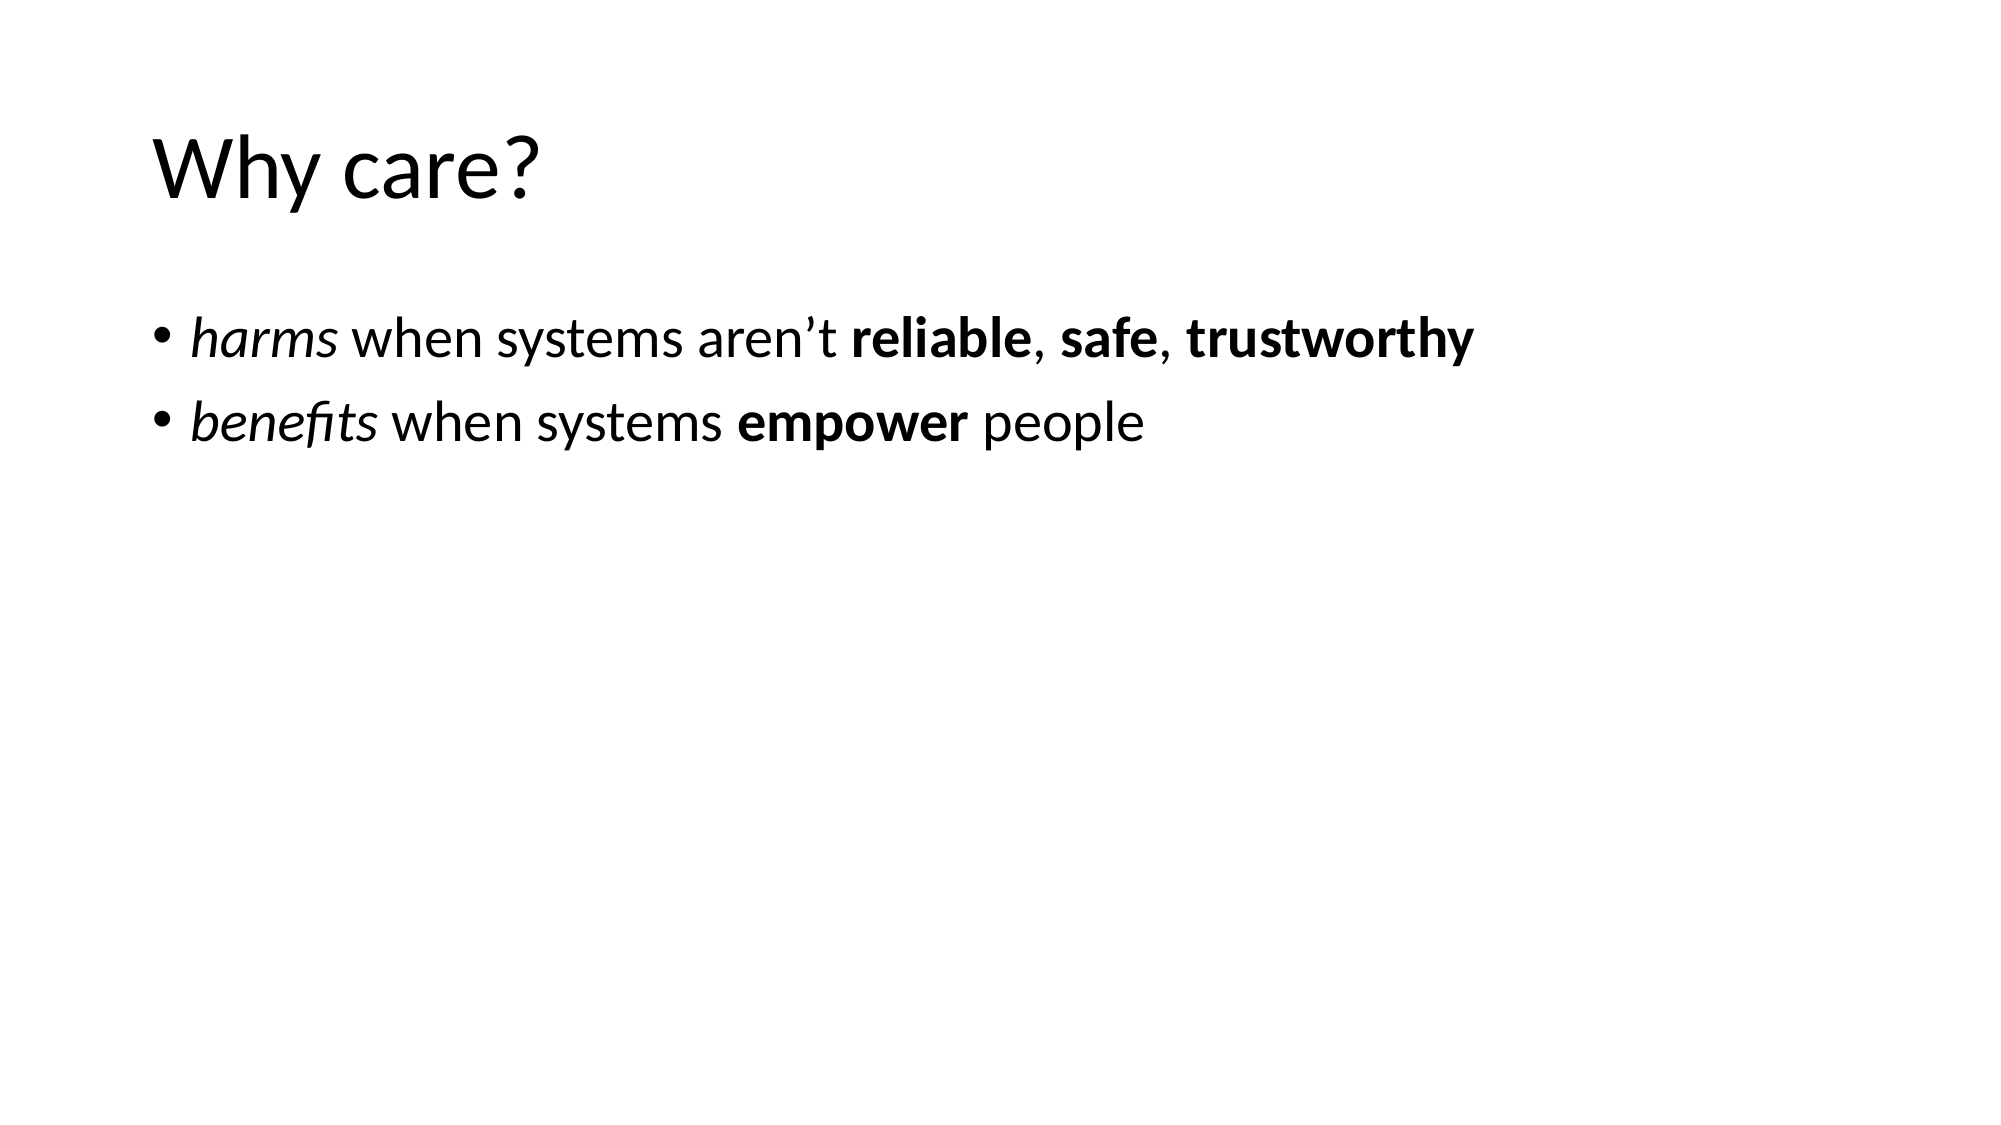

# Why care?
harms when systems aren’t reliable, safe, trustworthy
benefits when systems empower people